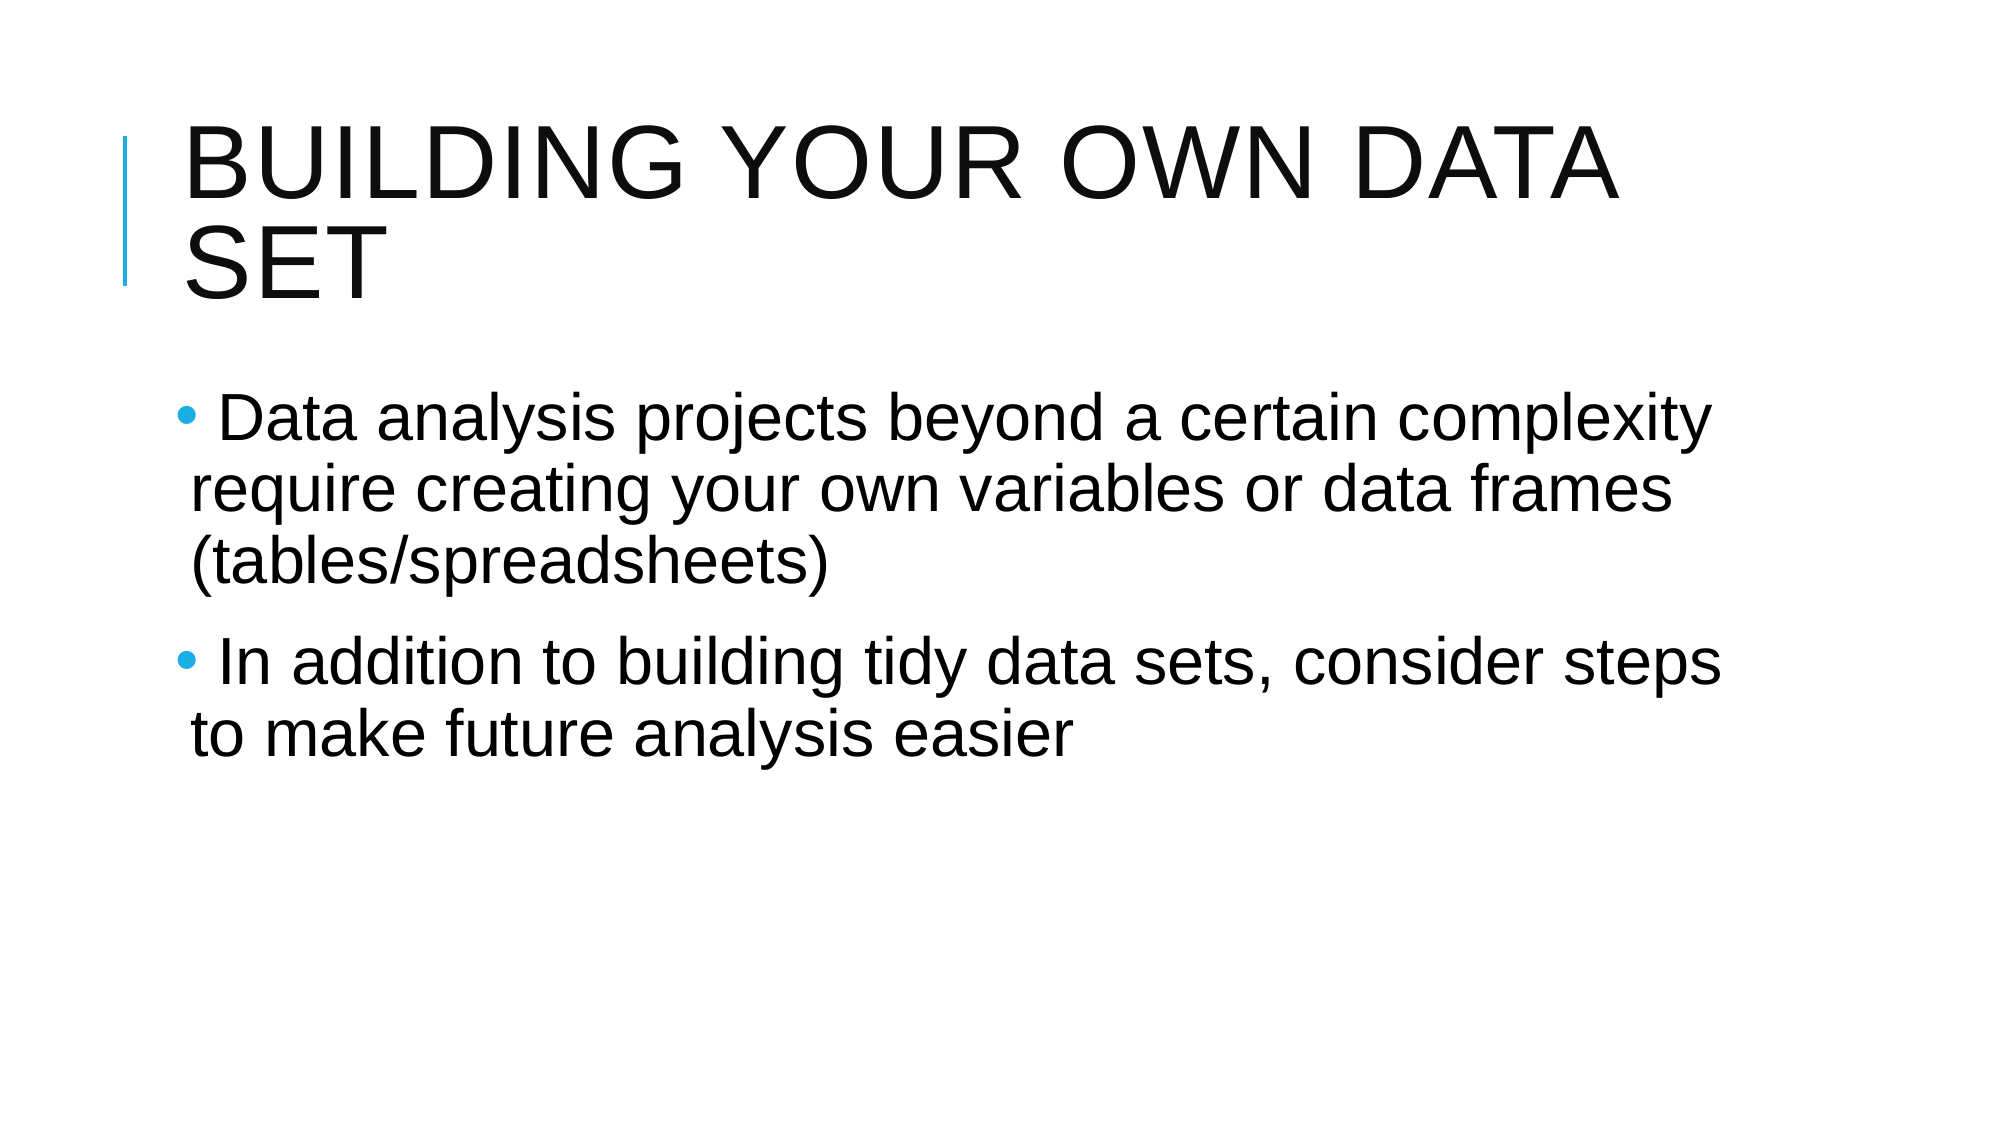

# Building your own data set
 Data analysis projects beyond a certain complexity require creating your own variables or data frames (tables/spreadsheets)
 In addition to building tidy data sets, consider steps to make future analysis easier